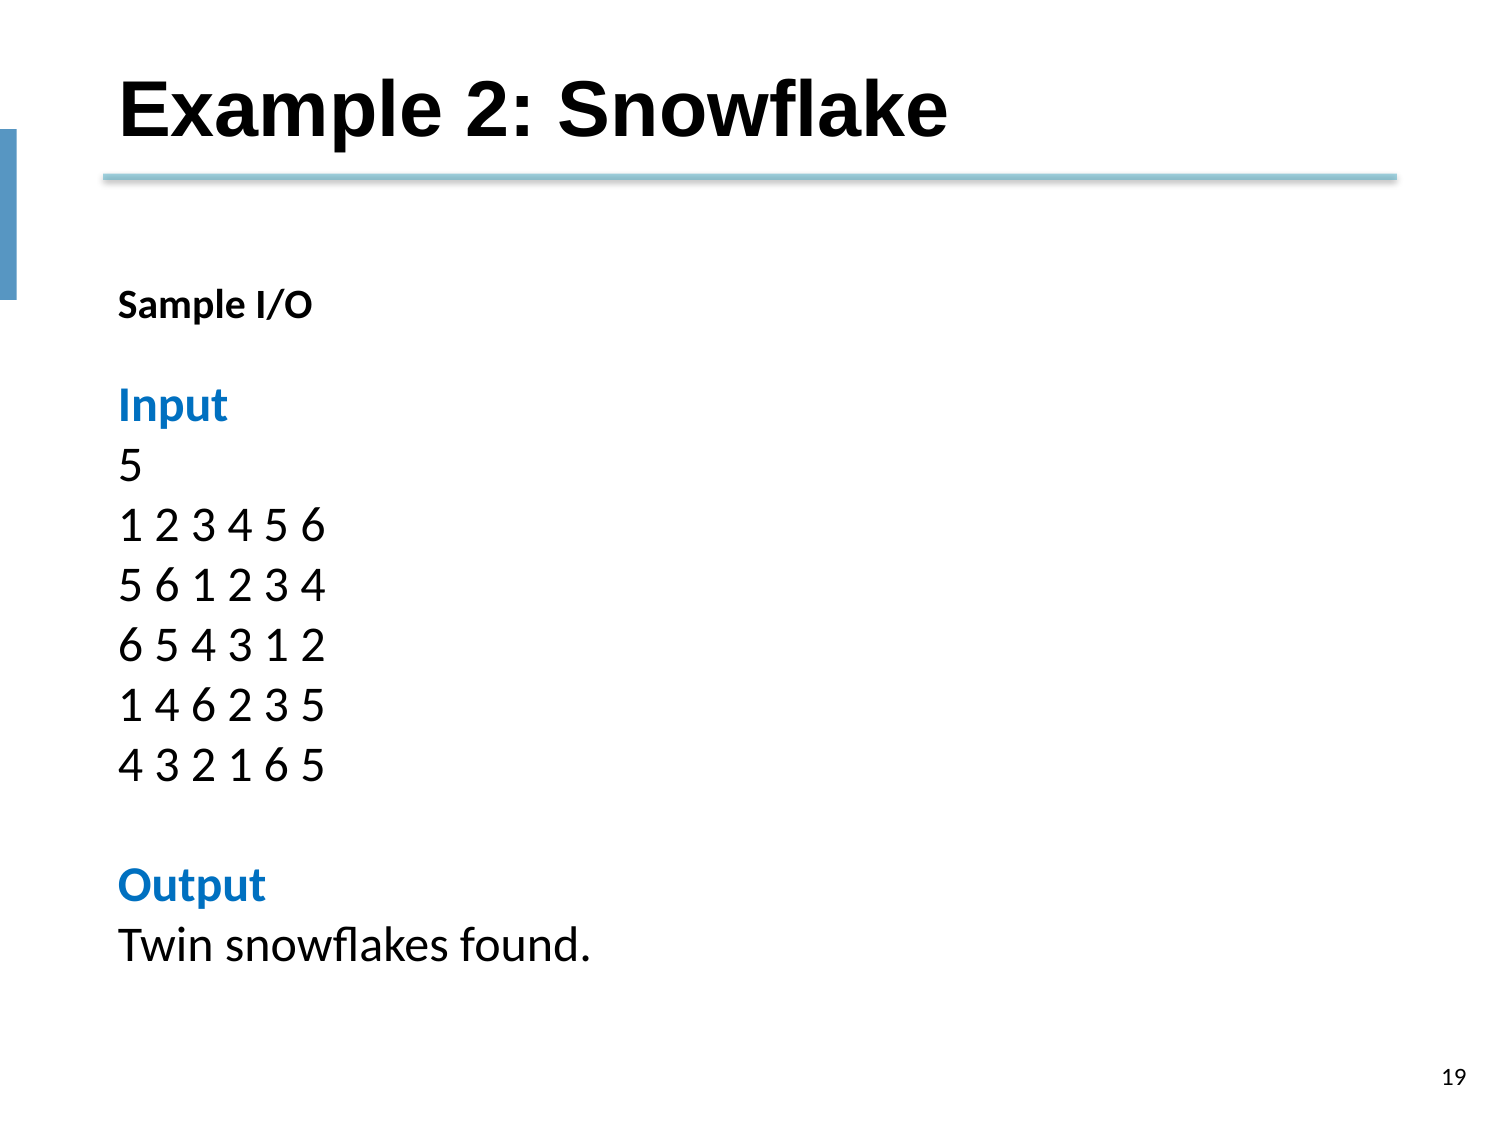

# Example 2: Snowflake
Sample I/O

Input
5
1 2 3 4 5 6
5 6 1 2 3 4
6 5 4 3 1 2
1 4 6 2 3 5
4 3 2 1 6 5

Output
Twin snowflakes found.
19